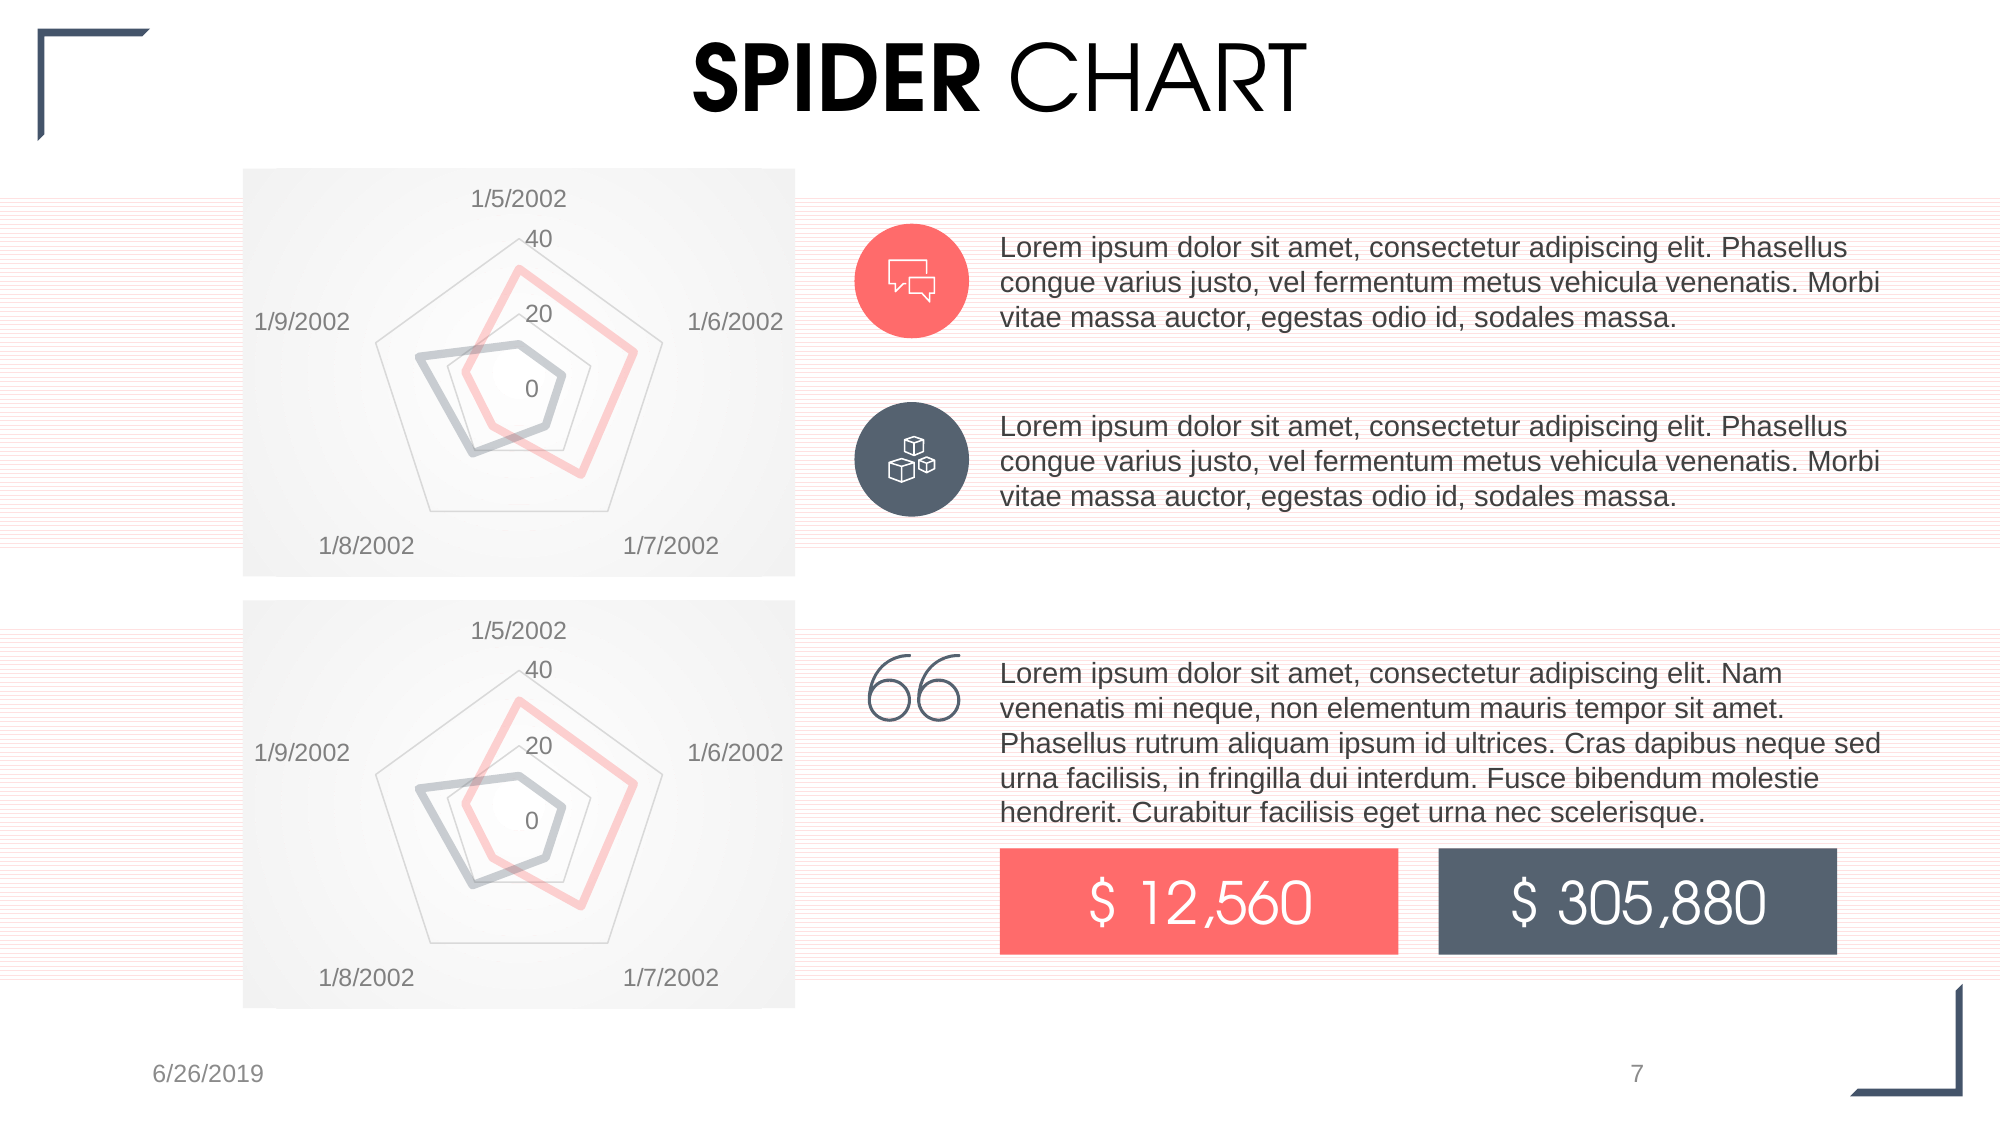

SPIDER CHART

### Chart

| Category | Series 1 | Series 2 |
|---|---|---|
| 37261 | 32.0 | 12.0 |
| 37262 | 32.0 | 12.0 |
| 37263 | 28.0 | 12.0 |
| 37264 | 12.0 | 21.0 |
| 37265 | 15.0 | 28.0 |

Lorem ipsum dolor sit amet, consectetur adipiscing elit. Phasellus congue varius justo, vel fermentum metus vehicula venenatis. Morbi vitae massa auctor, egestas odio id, sodales massa.

Lorem ipsum dolor sit amet, consectetur adipiscing elit. Phasellus congue varius justo, vel fermentum metus vehicula venenatis. Morbi vitae massa auctor, egestas odio id, sodales massa.

### Chart

| Category | Series 1 | Series 2 |
|---|---|---|
| 37261 | 32.0 | 12.0 |
| 37262 | 32.0 | 12.0 |
| 37263 | 28.0 | 12.0 |
| 37264 | 12.0 | 21.0 |
| 37265 | 15.0 | 28.0 |

Lorem ipsum dolor sit amet, consectetur adipiscing elit. Nam venenatis mi neque, non elementum mauris tempor sit amet. Phasellus rutrum aliquam ipsum id ultrices. Cras dapibus neque sed urna facilisis, in fringilla dui interdum. Fusce bibendum molestie hendrerit. Curabitur facilisis eget urna nec scelerisque.
$ 12,560
$ 305,880
6/26/2019
7